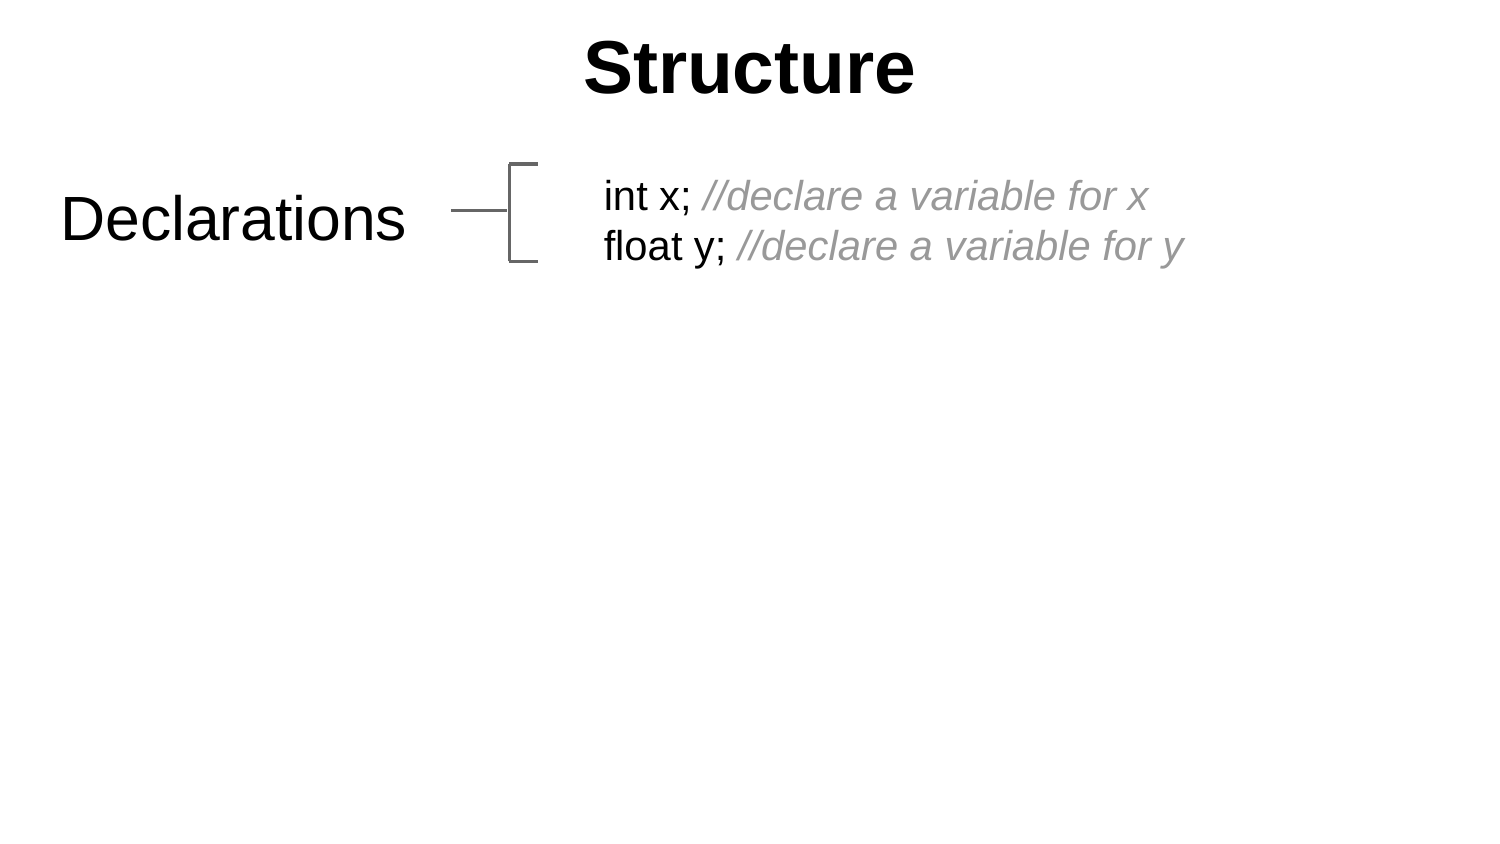

# Structure
int x; //declare a variable for x
float y; //declare a variable for y

Declarations